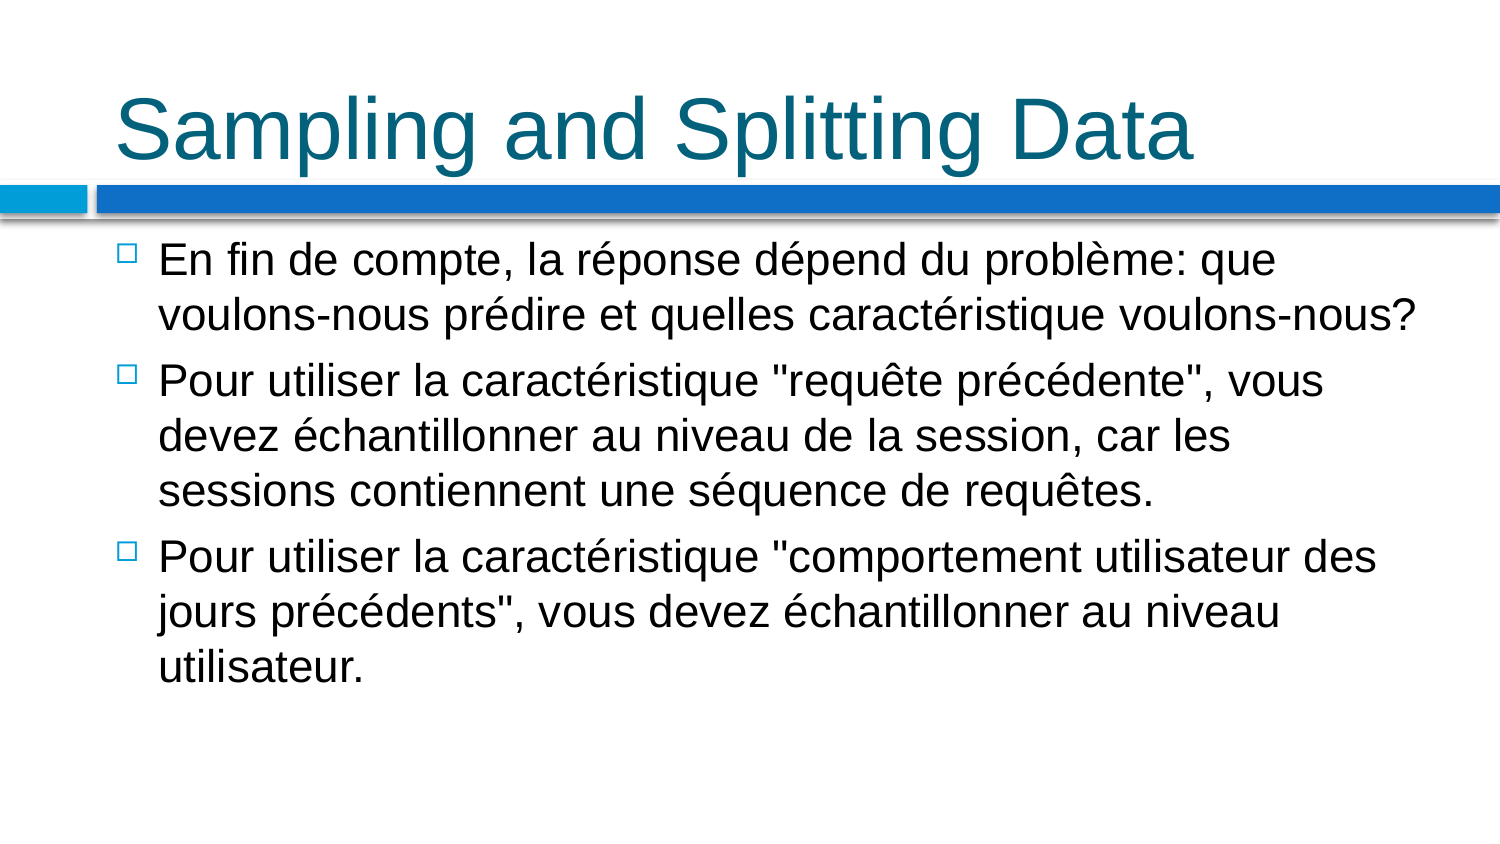

# Sampling and Splitting Data
En fin de compte, la réponse dépend du problème: que voulons-nous prédire et quelles caractéristique voulons-nous?
Pour utiliser la caractéristique "requête précédente", vous devez échantillonner au niveau de la session, car les sessions contiennent une séquence de requêtes.
Pour utiliser la caractéristique "comportement utilisateur des jours précédents", vous devez échantillonner au niveau utilisateur.